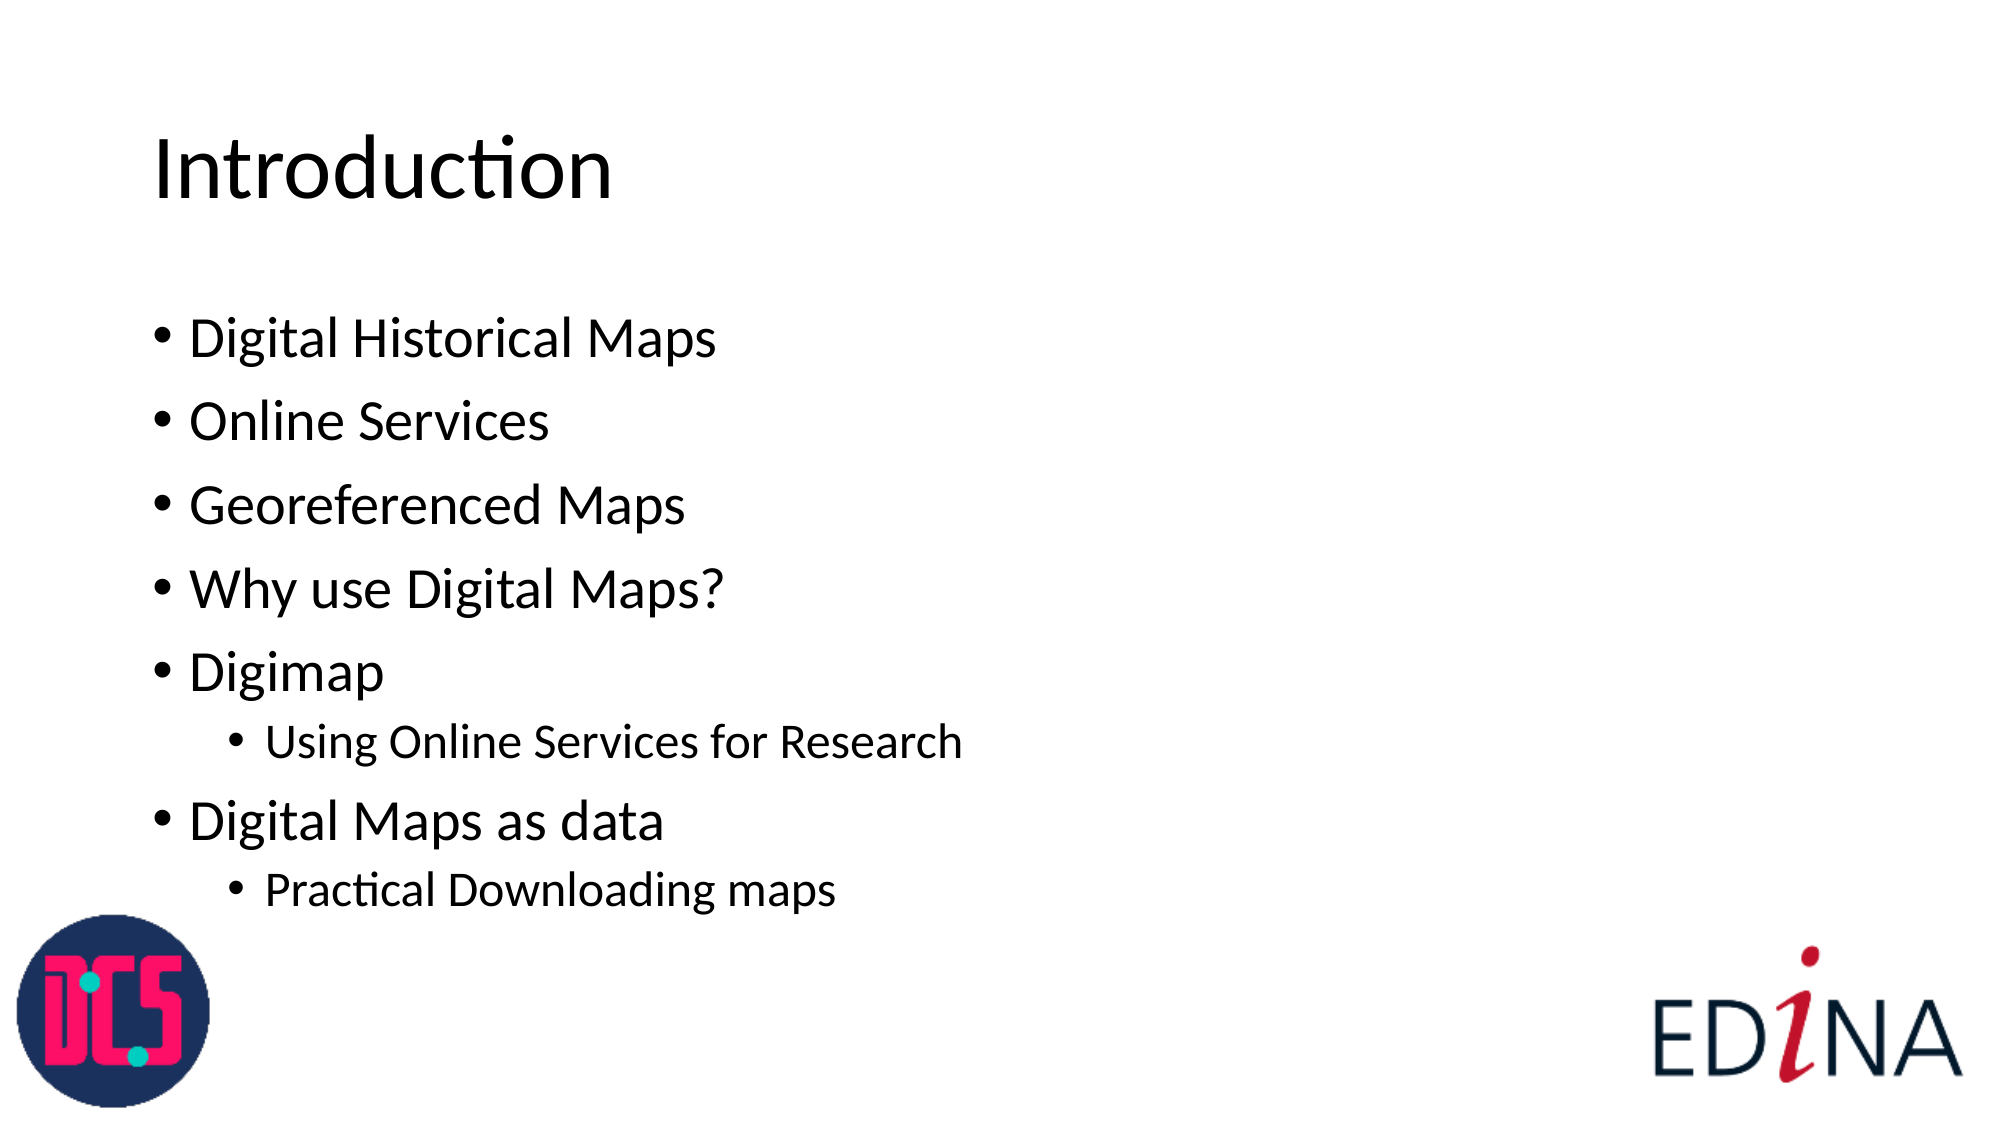

# Introduction
Digital Historical Maps
Online Services
Georeferenced Maps
Why use Digital Maps?
Digimap
Using Online Services for Research
Digital Maps as data
Practical Downloading maps